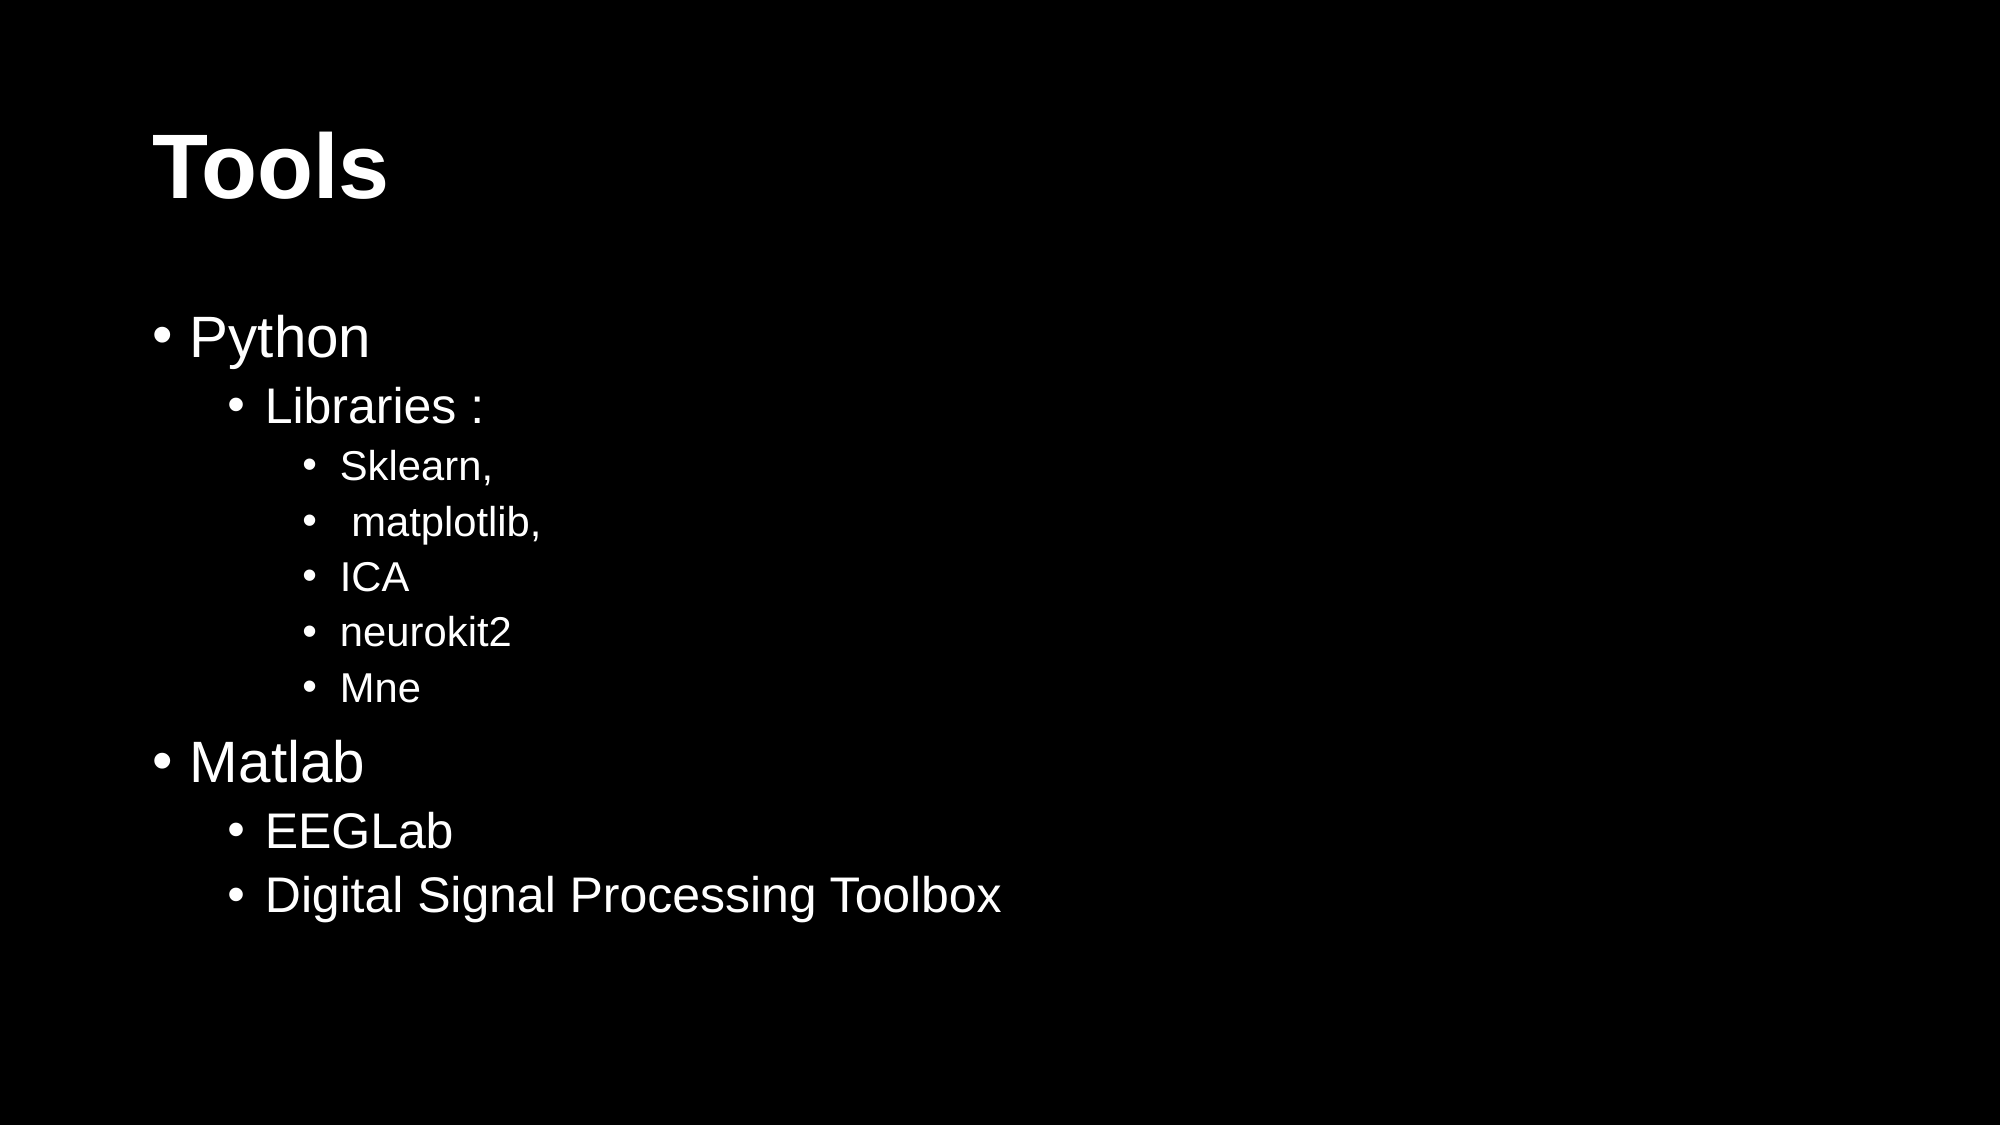

# Tools
Python
Libraries :
Sklearn,
 matplotlib,
ICA
neurokit2
Mne
Matlab
EEGLab
Digital Signal Processing Toolbox